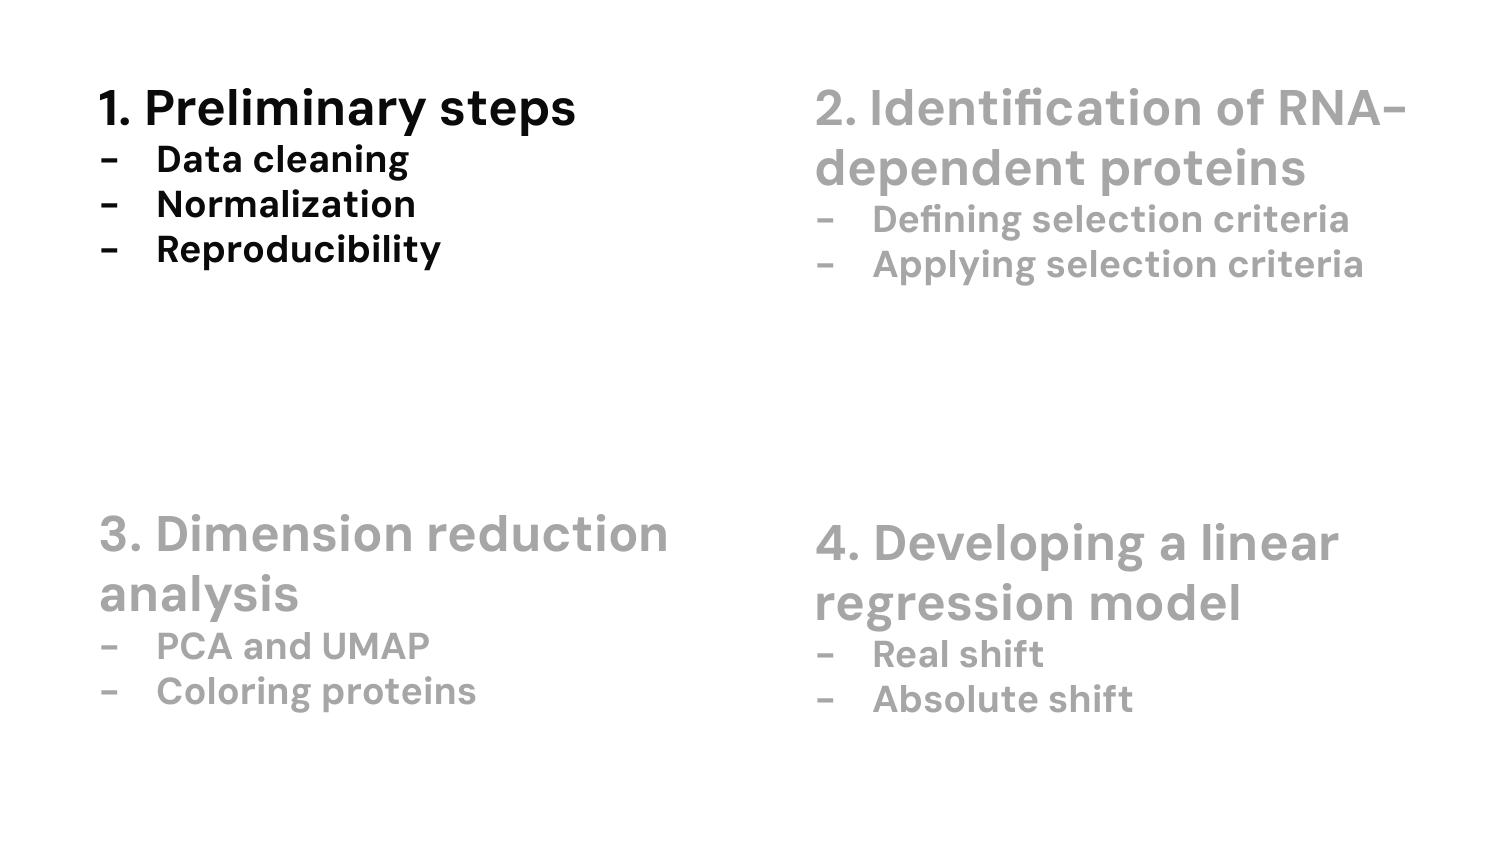

1. Preliminary steps
-    Data cleaning
-    Normalization
-    Reproducibility

2. Identification of RNA-dependent proteins
-    Defining selection criteria
-    Applying selection criteria
3. Dimension reduction analysis
-    PCA and UMAP
-    Coloring proteins
4. Developing a linear regression model
-    Real shift
-    Absolute shift